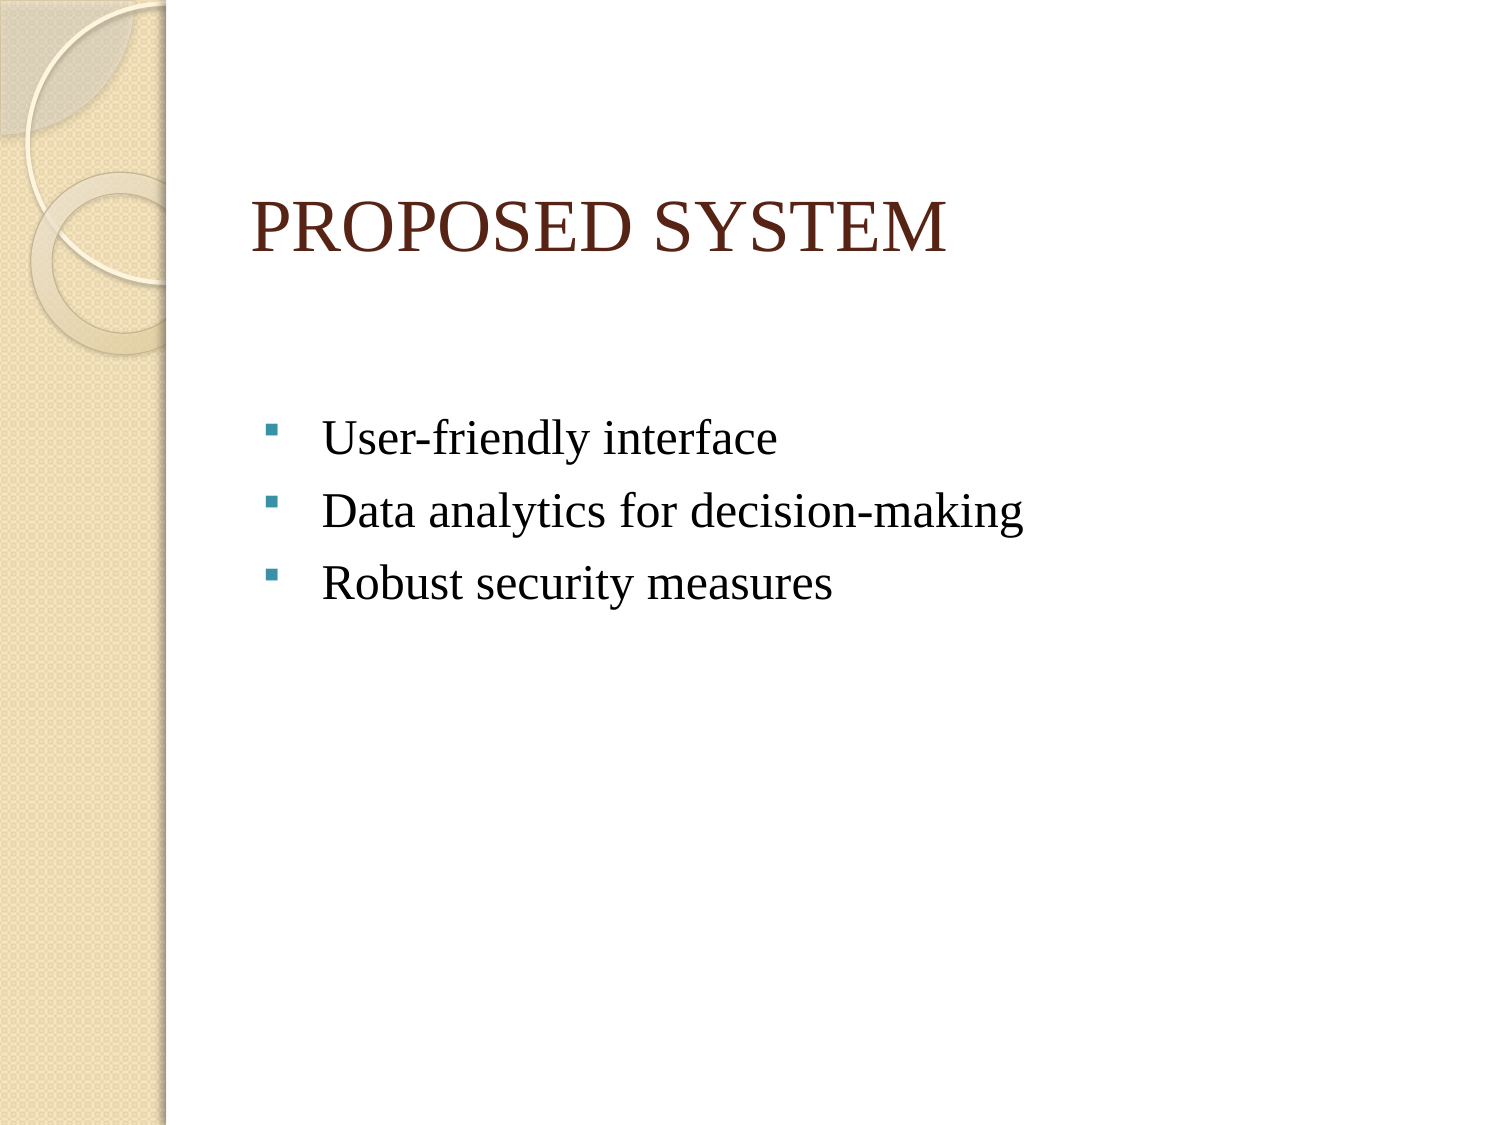

# PROPOSED SYSTEM
 User-friendly interface
 Data analytics for decision-making
 Robust security measures